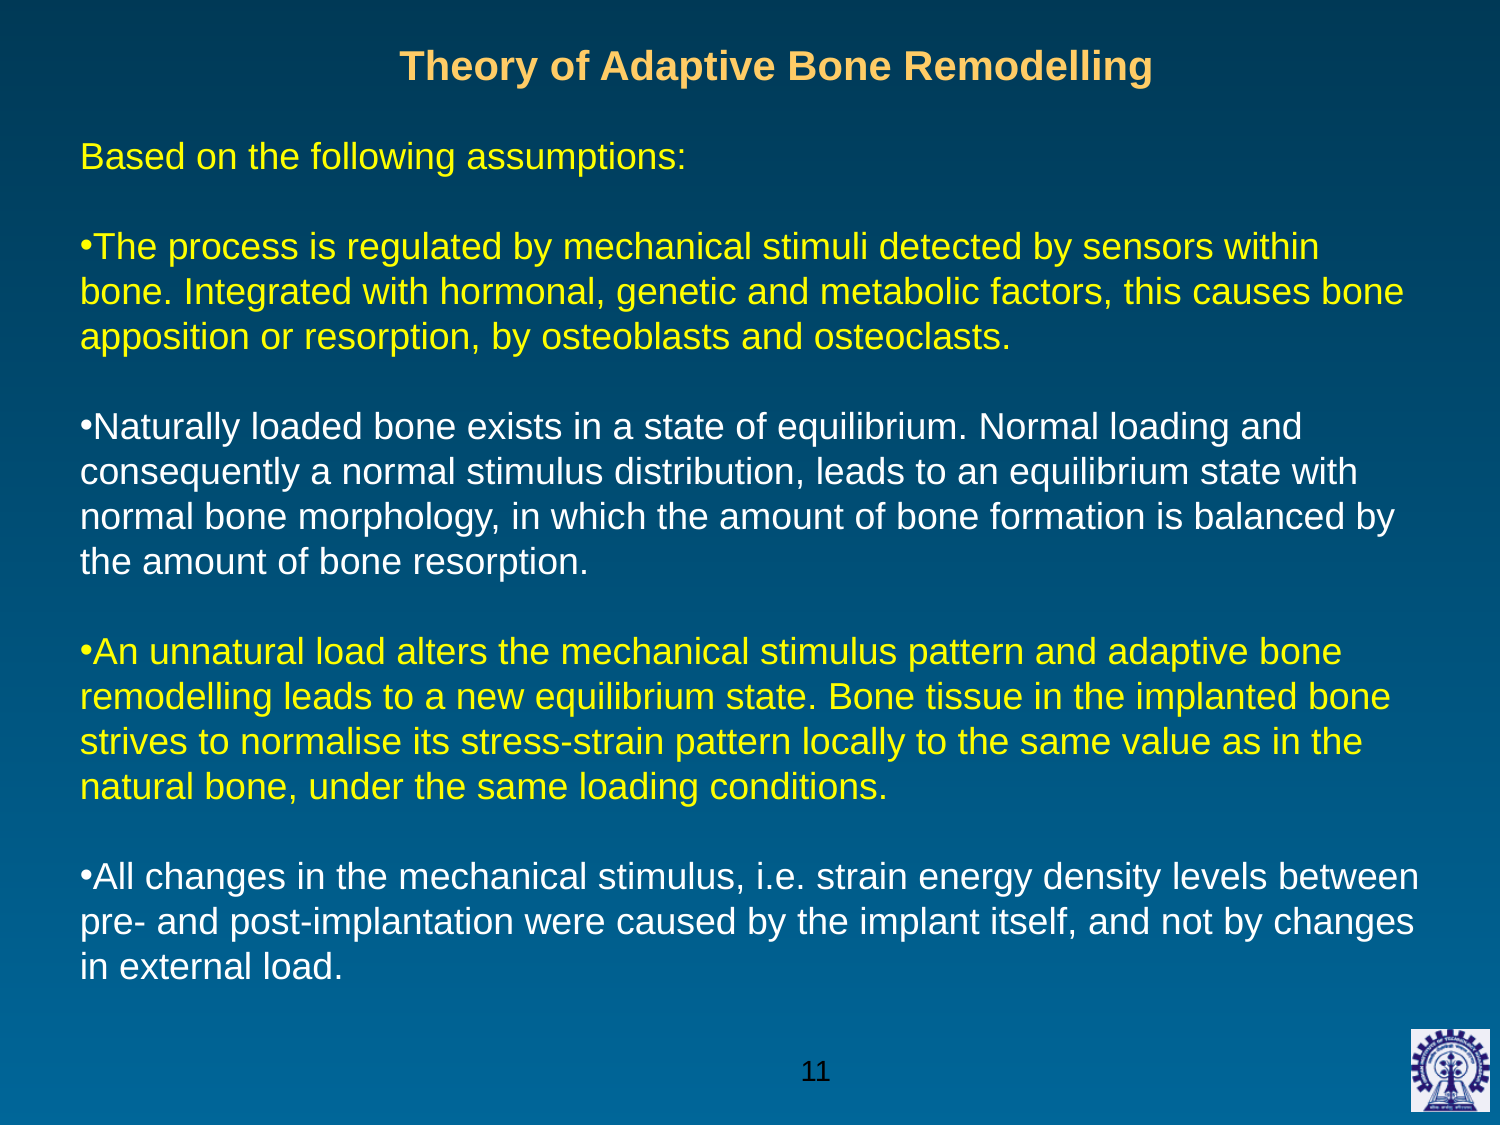

Theory of Adaptive Bone Remodelling
Based on the following assumptions:

The process is regulated by mechanical stimuli detected by sensors within bone. Integrated with hormonal, genetic and metabolic factors, this causes bone apposition or resorption, by osteoblasts and osteoclasts.

Naturally loaded bone exists in a state of equilibrium. Normal loading and consequently a normal stimulus distribution, leads to an equilibrium state with normal bone morphology, in which the amount of bone formation is balanced by the amount of bone resorption.

An unnatural load alters the mechanical stimulus pattern and adaptive bone remodelling leads to a new equilibrium state. Bone tissue in the implanted bone strives to normalise its stress-strain pattern locally to the same value as in the natural bone, under the same loading conditions.

All changes in the mechanical stimulus, i.e. strain energy density levels between pre- and post-implantation were caused by the implant itself, and not by changes in external load.

11